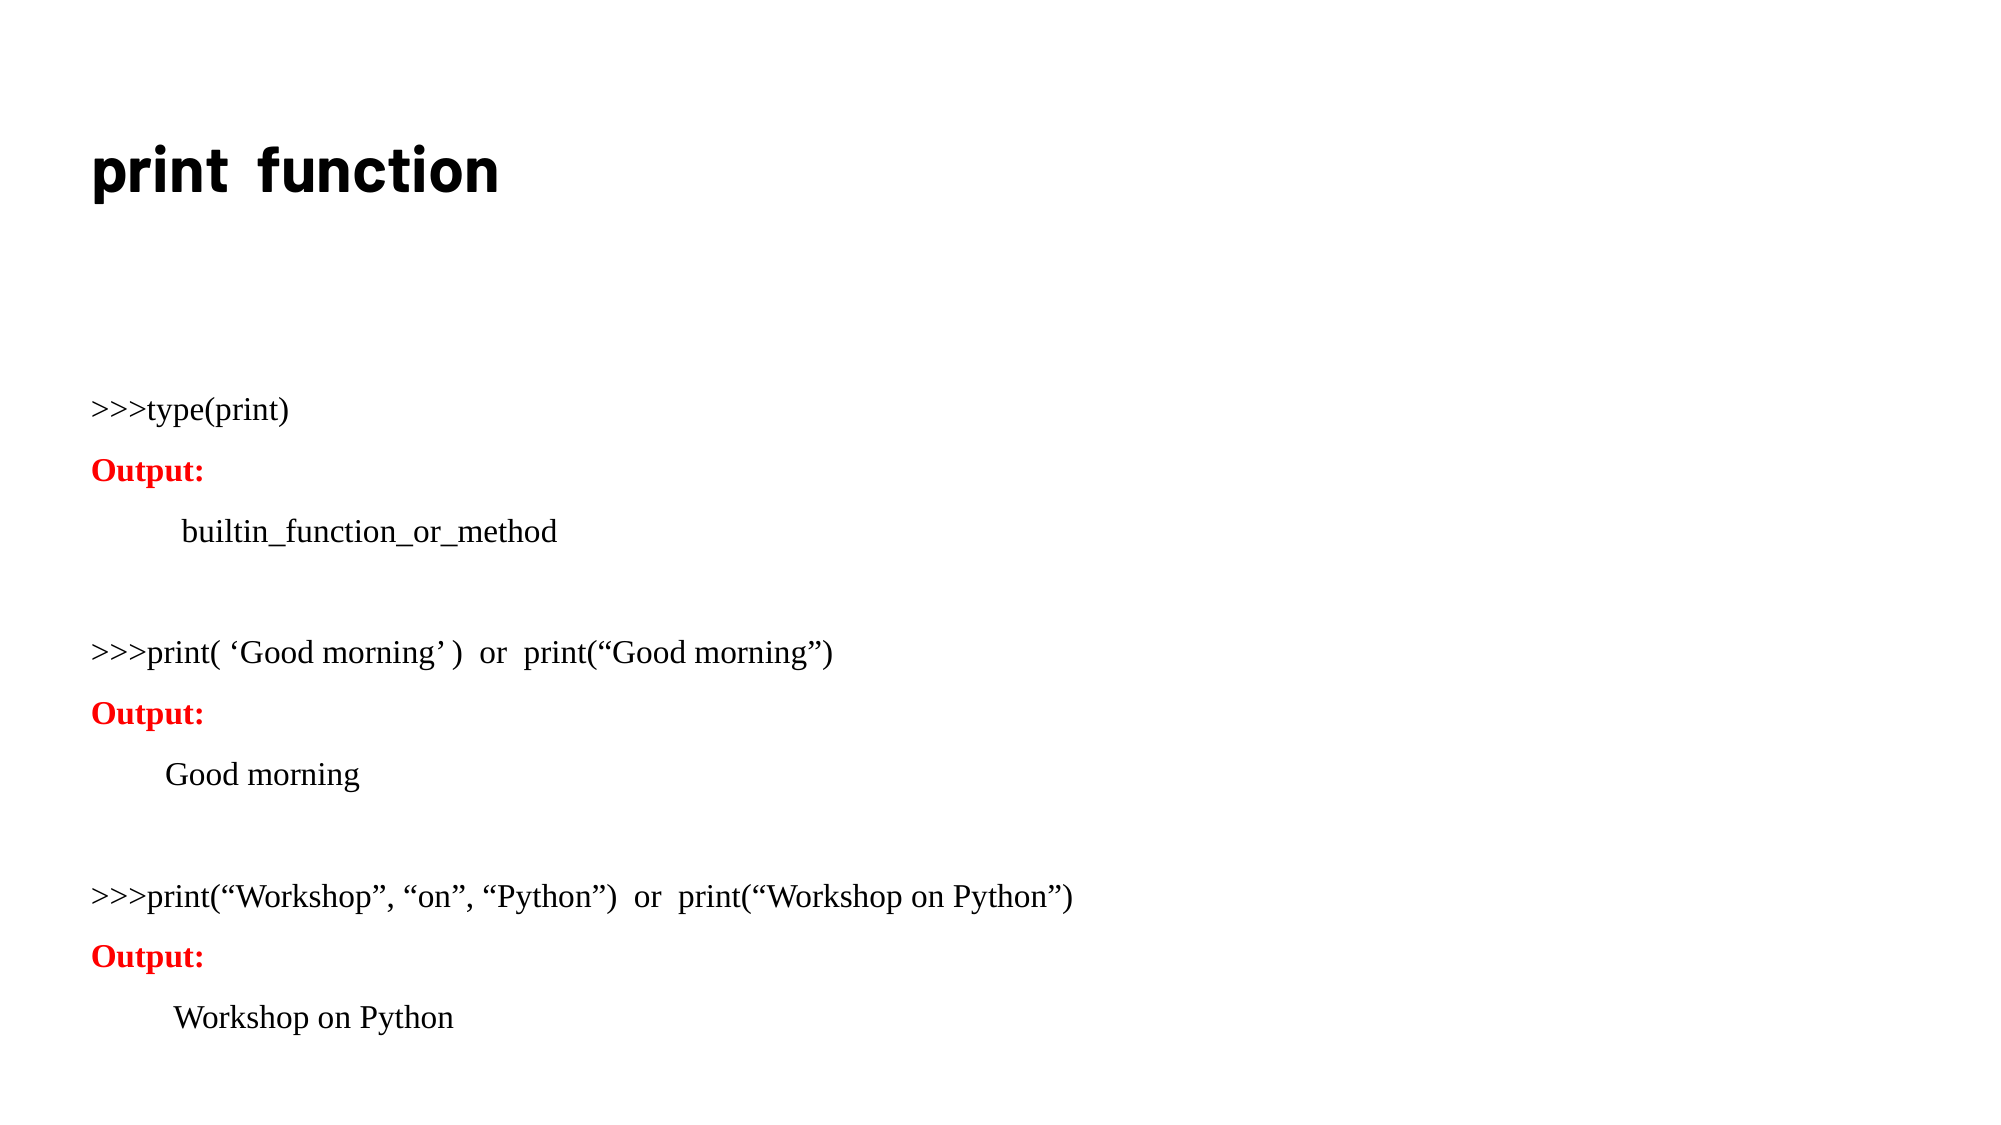

# print  function
>>>type(print)
Output:
           builtin_function_or_method

>>>print( ‘Good morning’ )  or  print(“Good morning”)
Output:
         Good morning

>>>print(“Workshop”, “on”, “Python”)  or  print(“Workshop on Python”)
Output:
          Workshop on Python